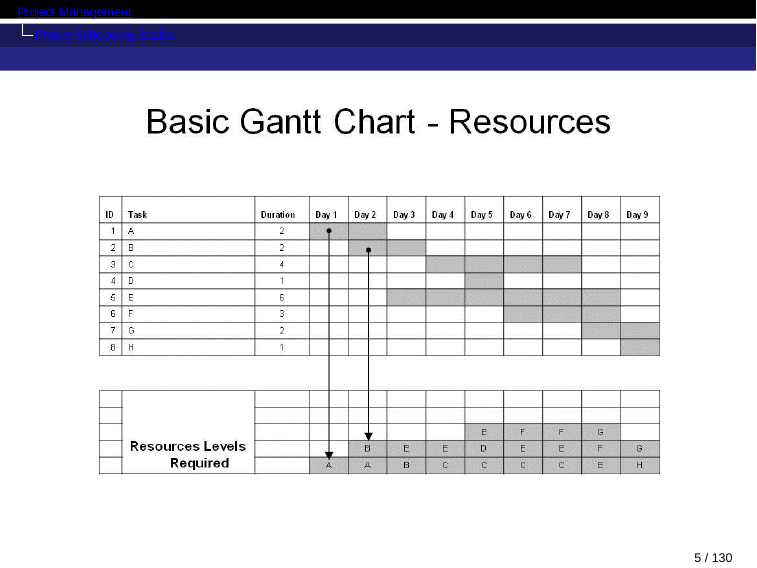

Project Management

Project Scheduling Basics

5 / 130